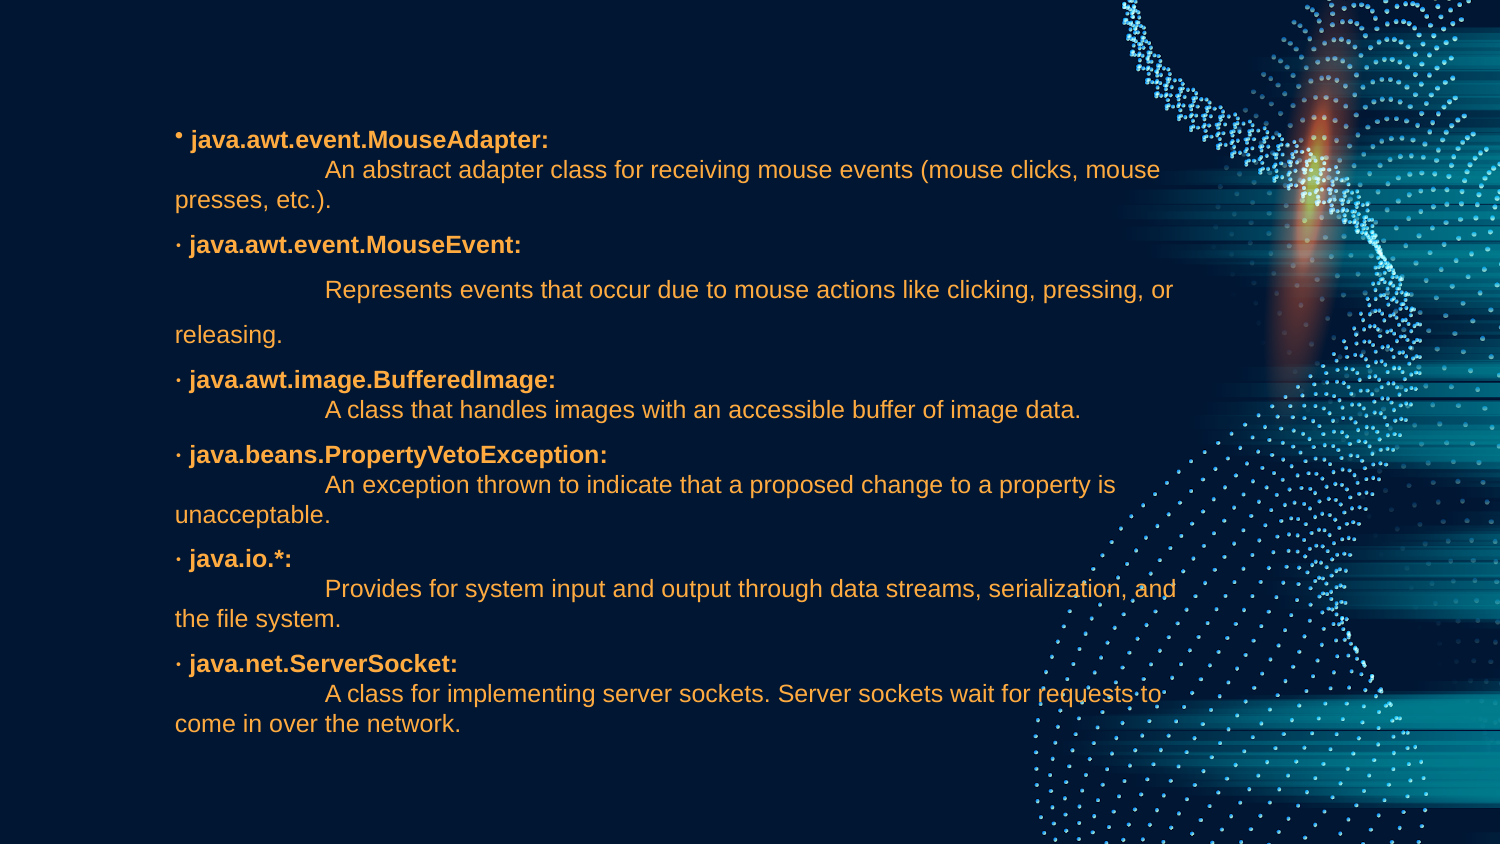

java.awt.event.MouseAdapter:
	An abstract adapter class for receiving mouse events (mouse clicks, mouse presses, etc.).
 java.awt.event.MouseEvent:
	Represents events that occur due to mouse actions like clicking, pressing, or releasing.
 java.awt.image.BufferedImage:
	A class that handles images with an accessible buffer of image data.
 java.beans.PropertyVetoException:
	An exception thrown to indicate that a proposed change to a property is unacceptable.
 java.io.*:
	Provides for system input and output through data streams, serialization, and the file system.
 java.net.ServerSocket:
	A class for implementing server sockets. Server sockets wait for requests to come in over the network.